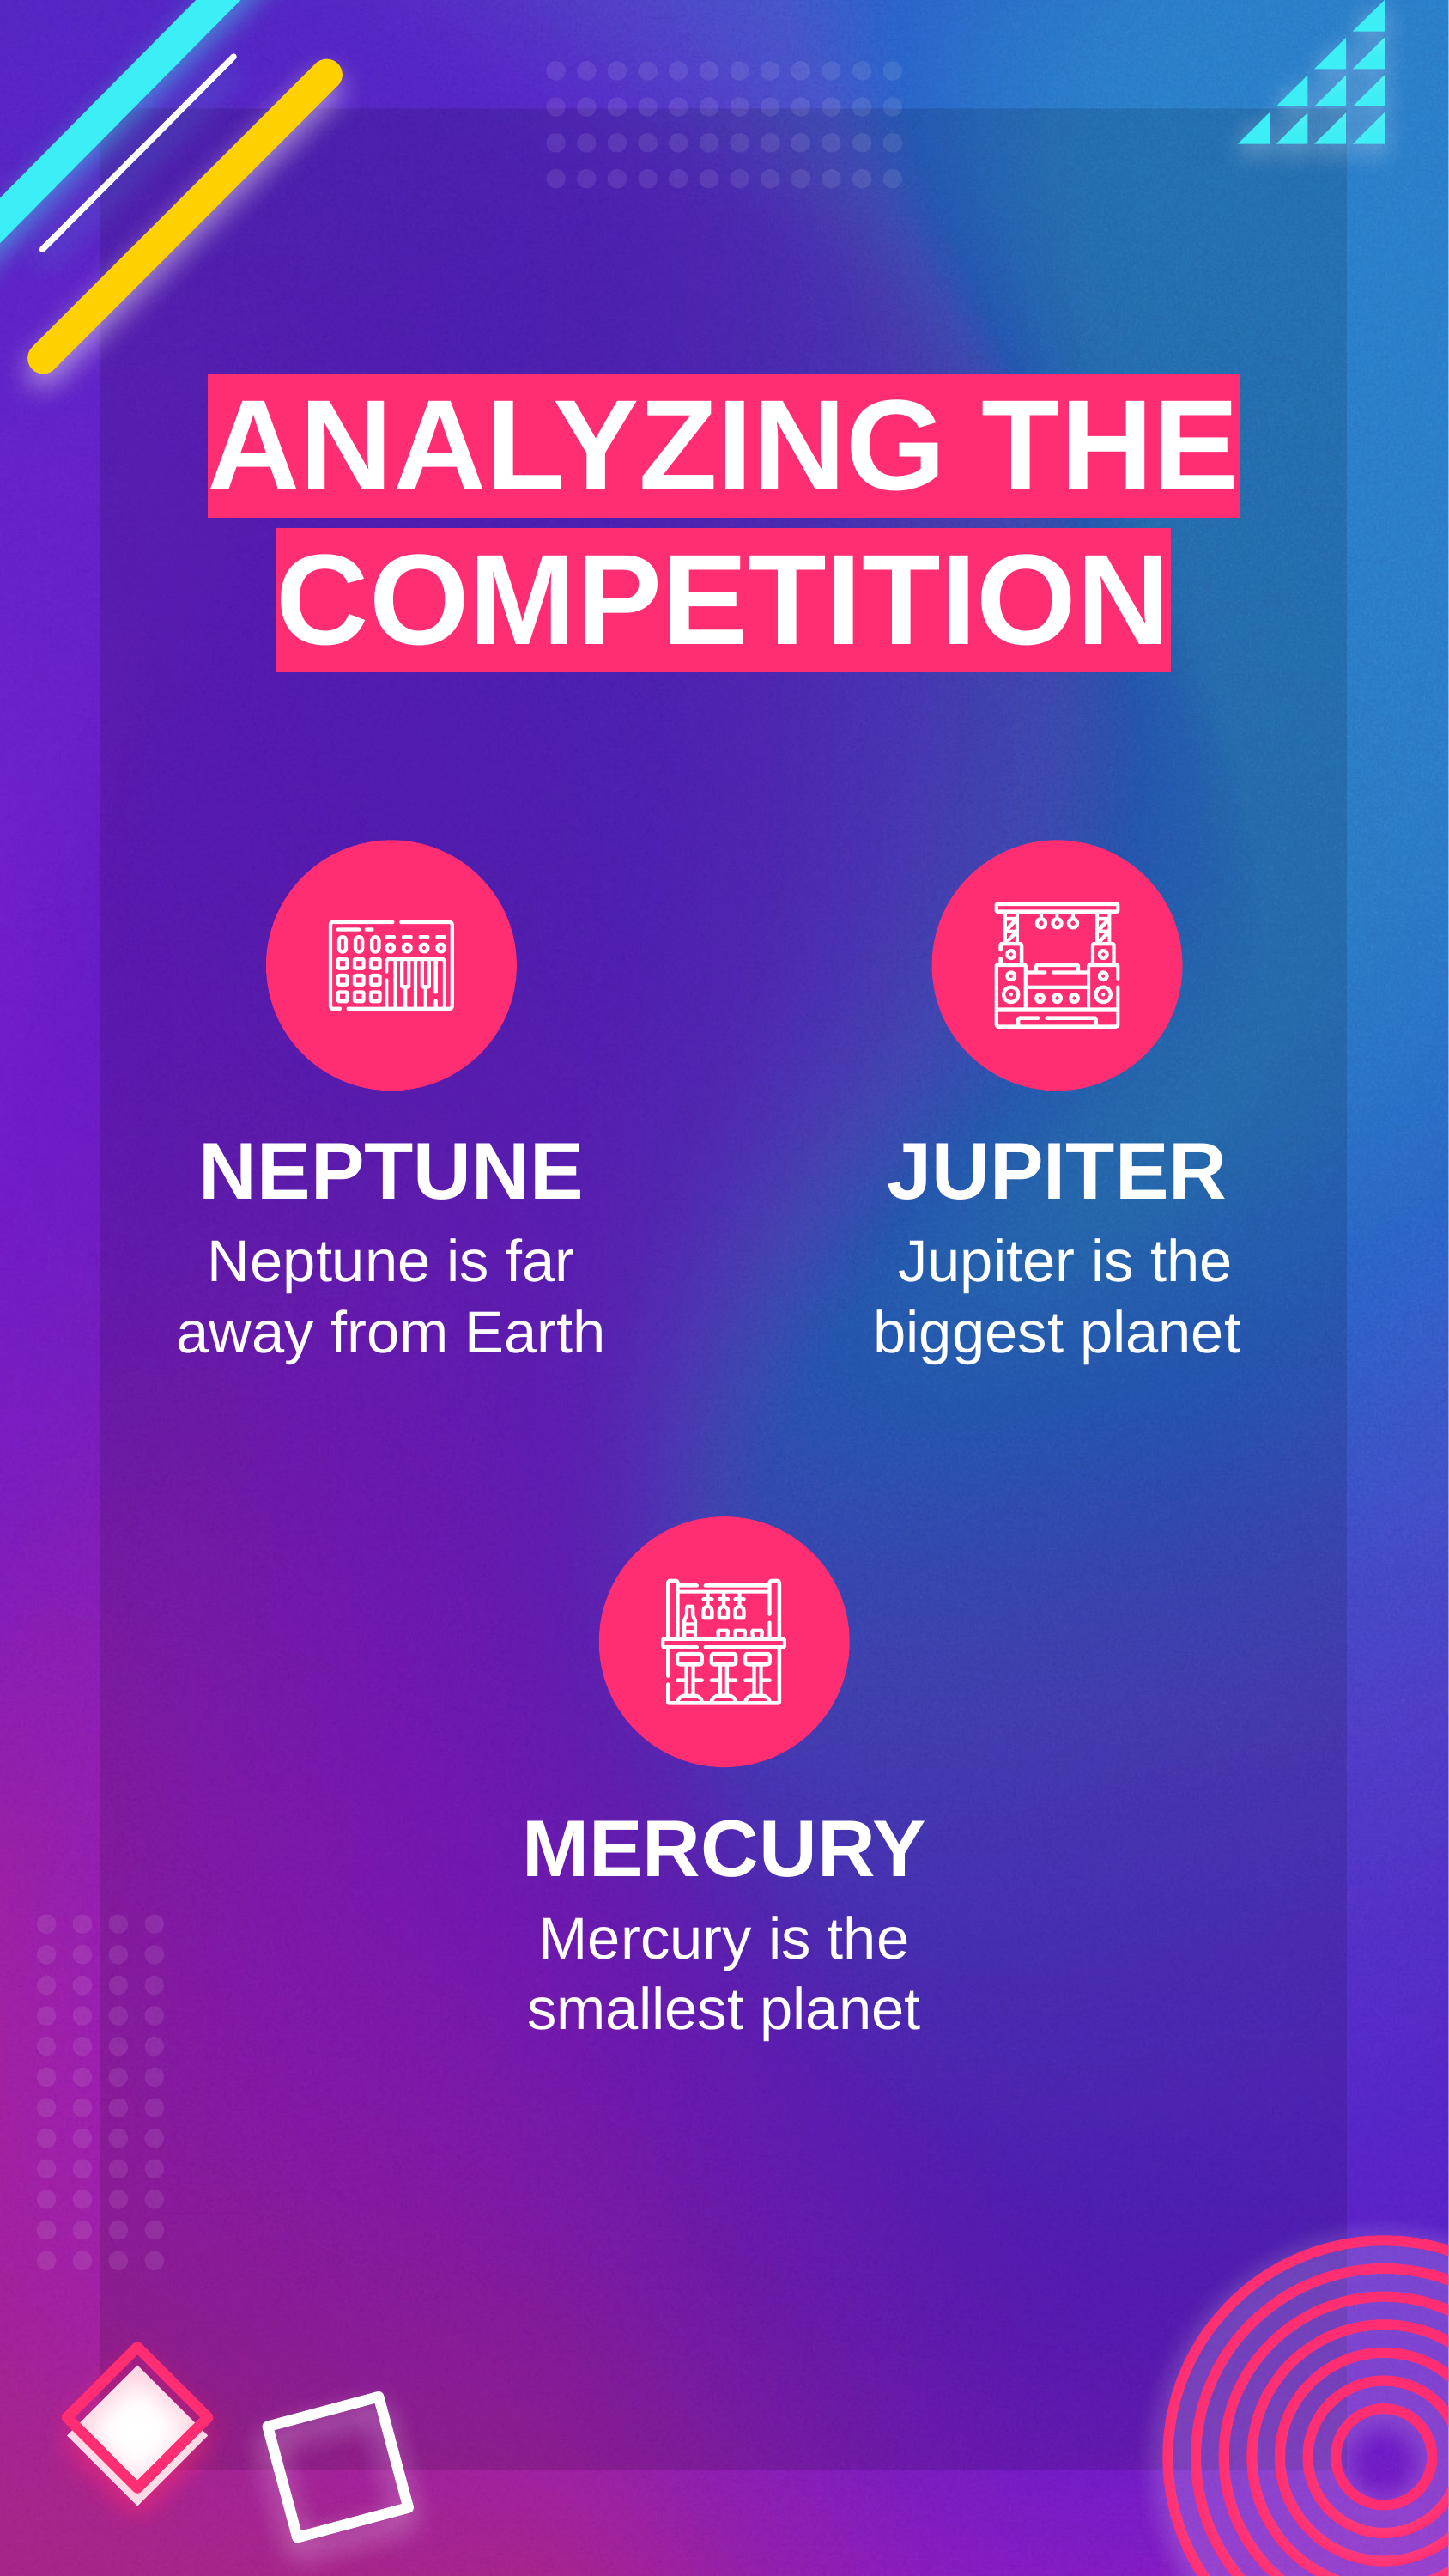

ANALYZING THE COMPETITION

NEPTUNE
JUPITER
Neptune is far away from Earth
 Jupiter is the biggest planet

# MERCURY
Mercury is the smallest planet